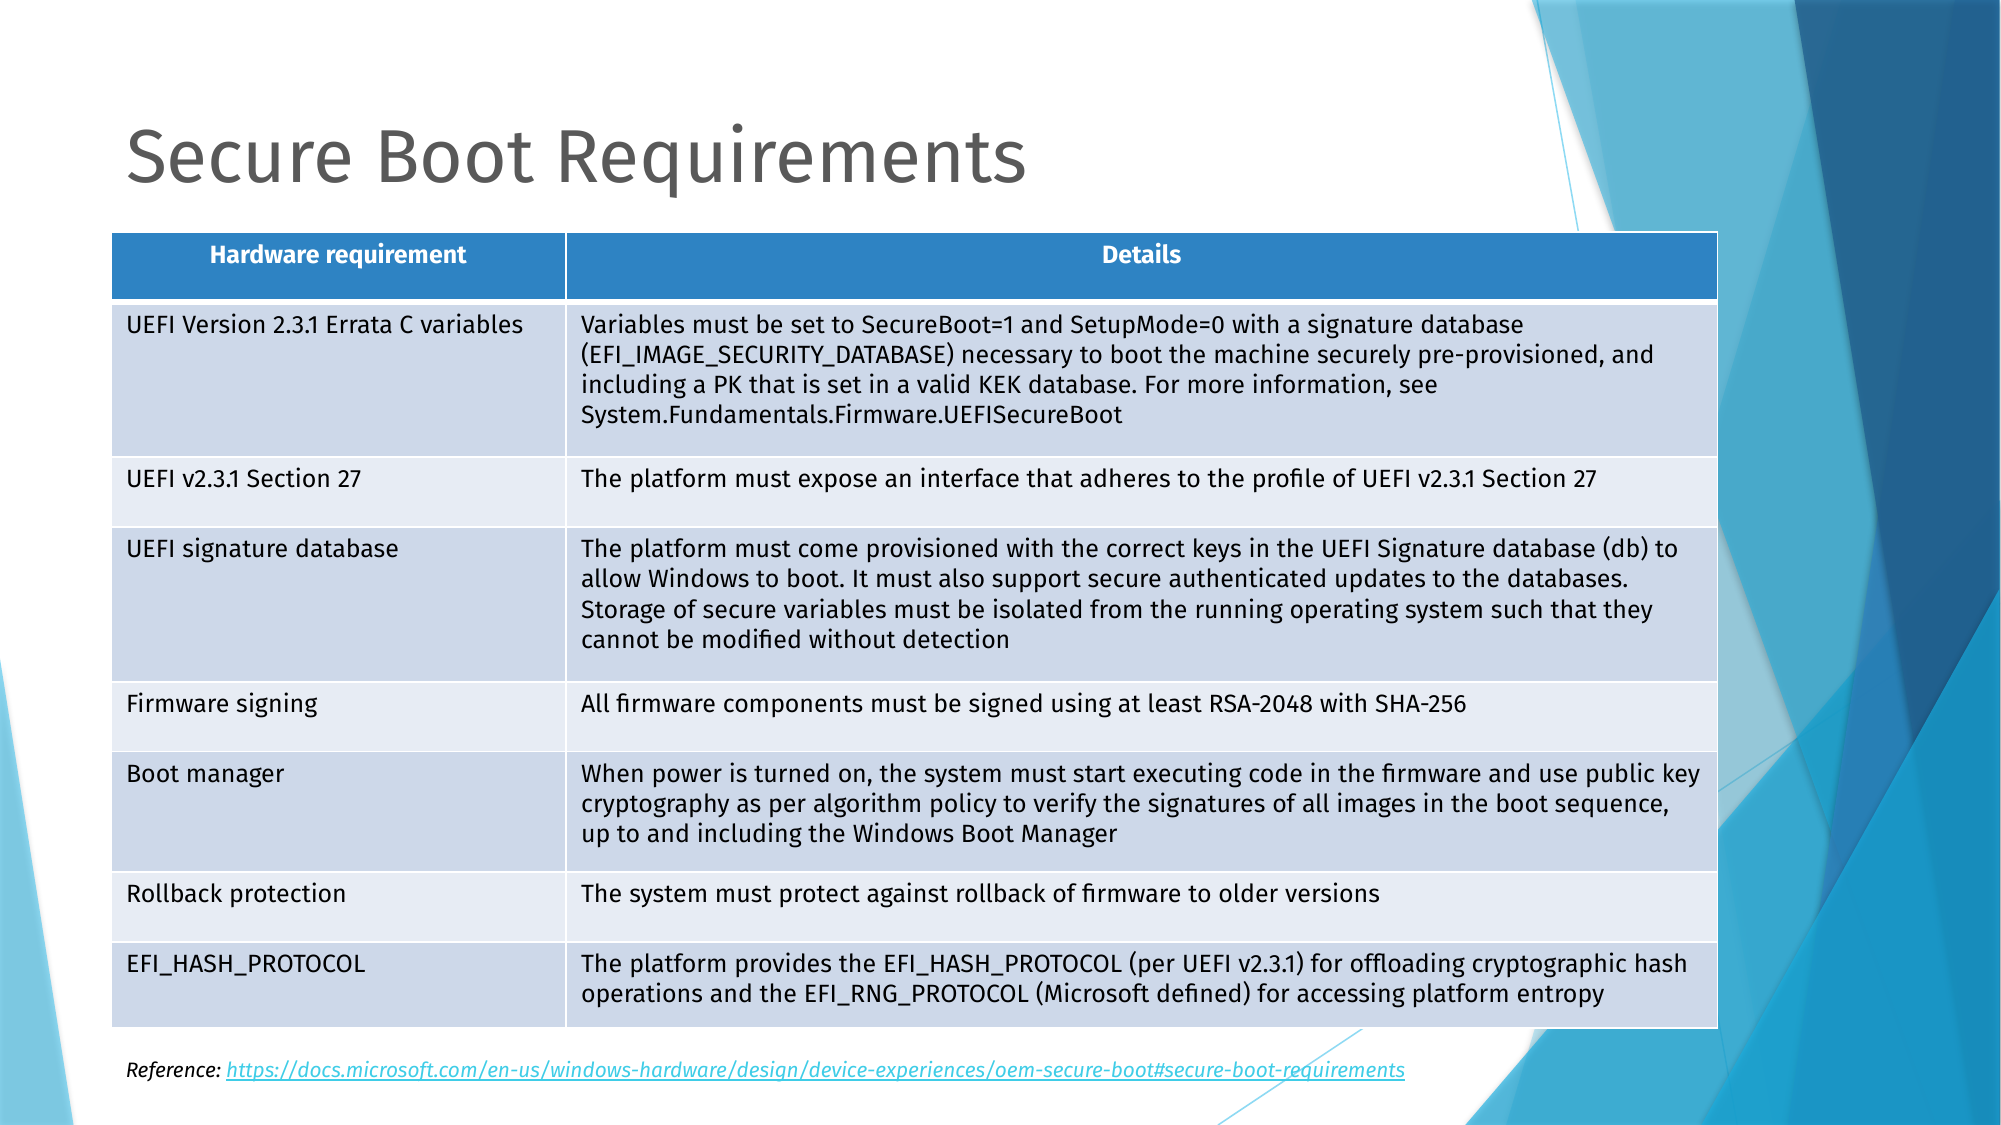

# Secure Boot Requirements
| Hardware requirement | Details |
| --- | --- |
| UEFI Version 2.3.1 Errata C variables | Variables must be set to SecureBoot=1 and SetupMode=0 with a signature database (EFI\_IMAGE\_SECURITY\_DATABASE) necessary to boot the machine securely pre-provisioned, and including a PK that is set in a valid KEK database. For more information, see System.Fundamentals.Firmware.UEFISecureBoot |
| UEFI v2.3.1 Section 27 | The platform must expose an interface that adheres to the profile of UEFI v2.3.1 Section 27 |
| UEFI signature database | The platform must come provisioned with the correct keys in the UEFI Signature database (db) to allow Windows to boot. It must also support secure authenticated updates to the databases. Storage of secure variables must be isolated from the running operating system such that they cannot be modified without detection |
| Firmware signing | All firmware components must be signed using at least RSA-2048 with SHA-256 |
| Boot manager | When power is turned on, the system must start executing code in the firmware and use public key cryptography as per algorithm policy to verify the signatures of all images in the boot sequence, up to and including the Windows Boot Manager |
| Rollback protection | The system must protect against rollback of firmware to older versions |
| EFI\_HASH\_PROTOCOL | The platform provides the EFI\_HASH\_PROTOCOL (per UEFI v2.3.1) for offloading cryptographic hash operations and the EFI\_RNG\_PROTOCOL (Microsoft defined) for accessing platform entropy |
Reference: https://docs.microsoft.com/en-us/windows-hardware/design/device-experiences/oem-secure-boot#secure-boot-requirements